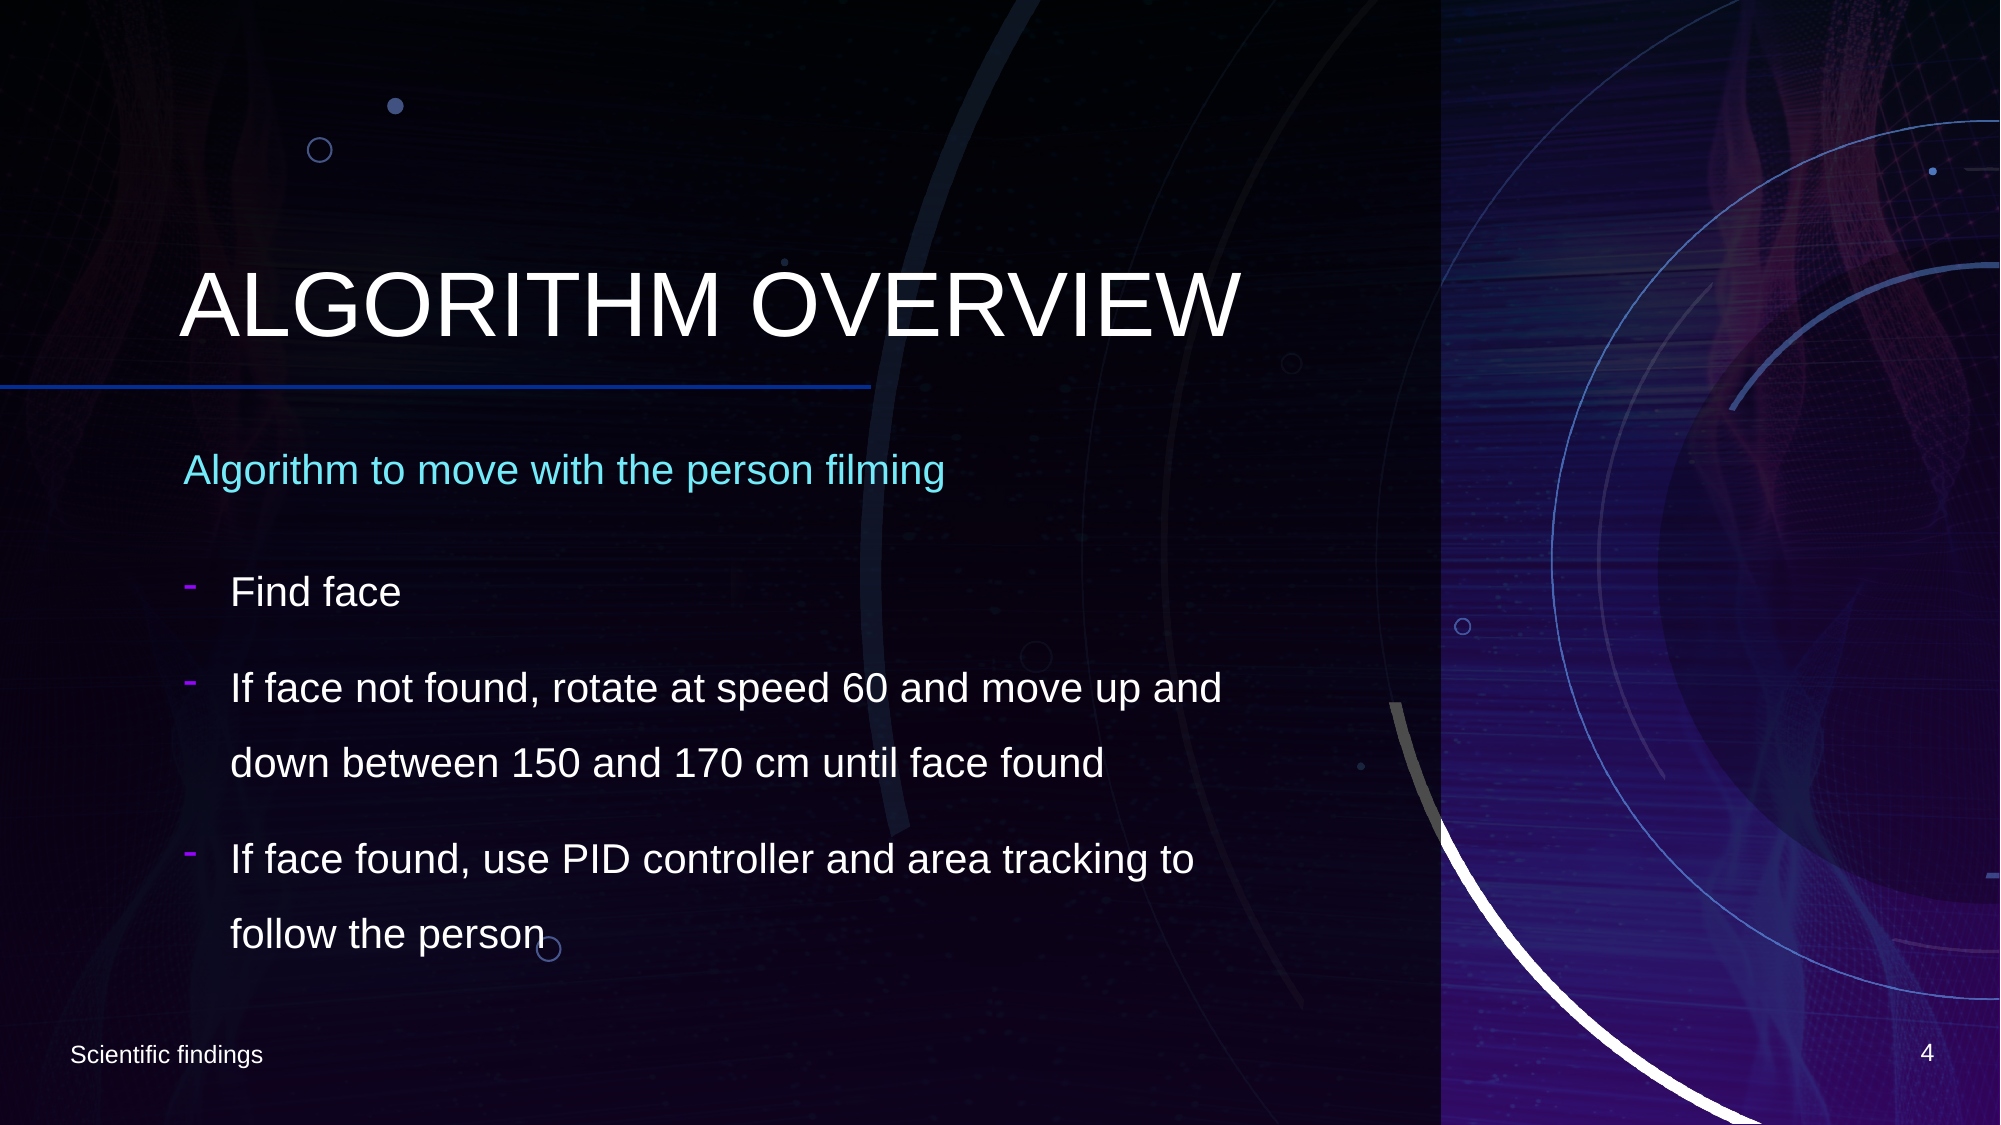

# ALGORITHM OVERVIEW
Algorithm to move with the person filming
Find face
If face not found, rotate at speed 60 and move up and down between 150 and 170 cm until face found
If face found, use PID controller and area tracking to follow the person
4
Scientific findings